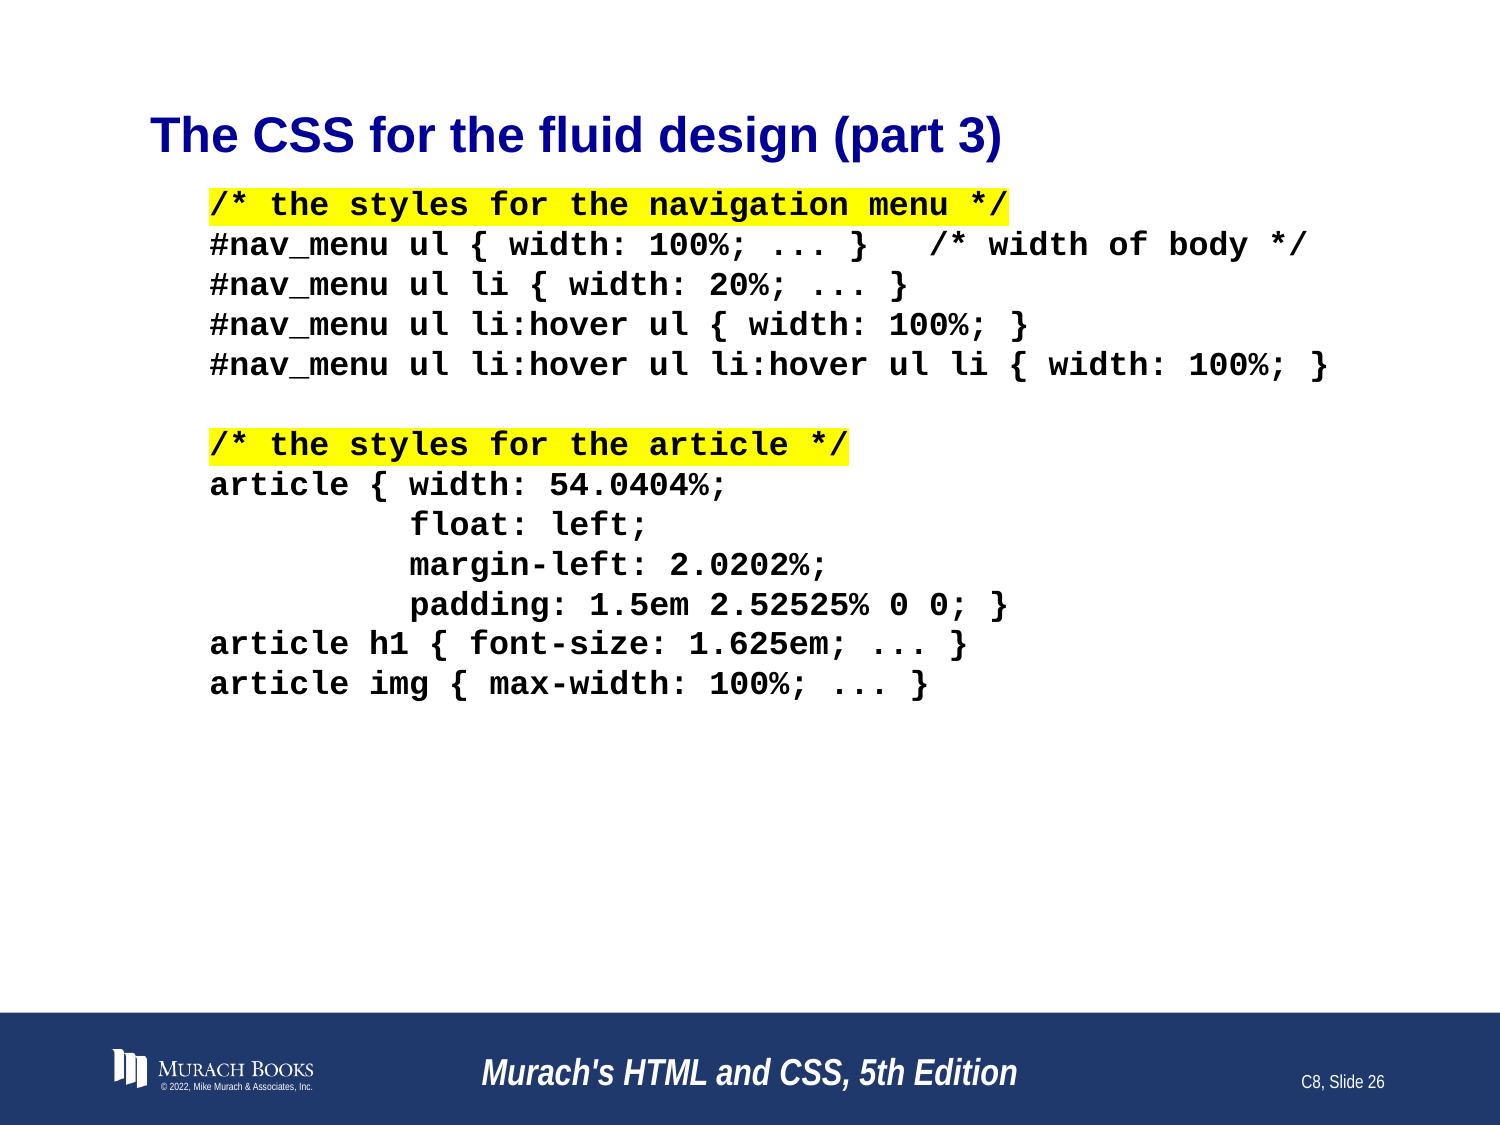

# The CSS for the fluid design (part 3)
/* the styles for the navigation menu */
#nav_menu ul { width: 100%; ... }   /* width of body */
#nav_menu ul li { width: 20%; ... }
#nav_menu ul li:hover ul { width: 100%; }
#nav_menu ul li:hover ul li:hover ul li { width: 100%; }

/* the styles for the article */
article { width: 54.0404%;
          float: left;
          margin-left: 2.0202%;
          padding: 1.5em 2.52525% 0 0; }
article h1 { font-size: 1.625em; ... }
article img { max-width: 100%; ... }

© 2022, Mike Murach & Associates, Inc.
Murach's HTML and CSS, 5th Edition

C8, Slide 26